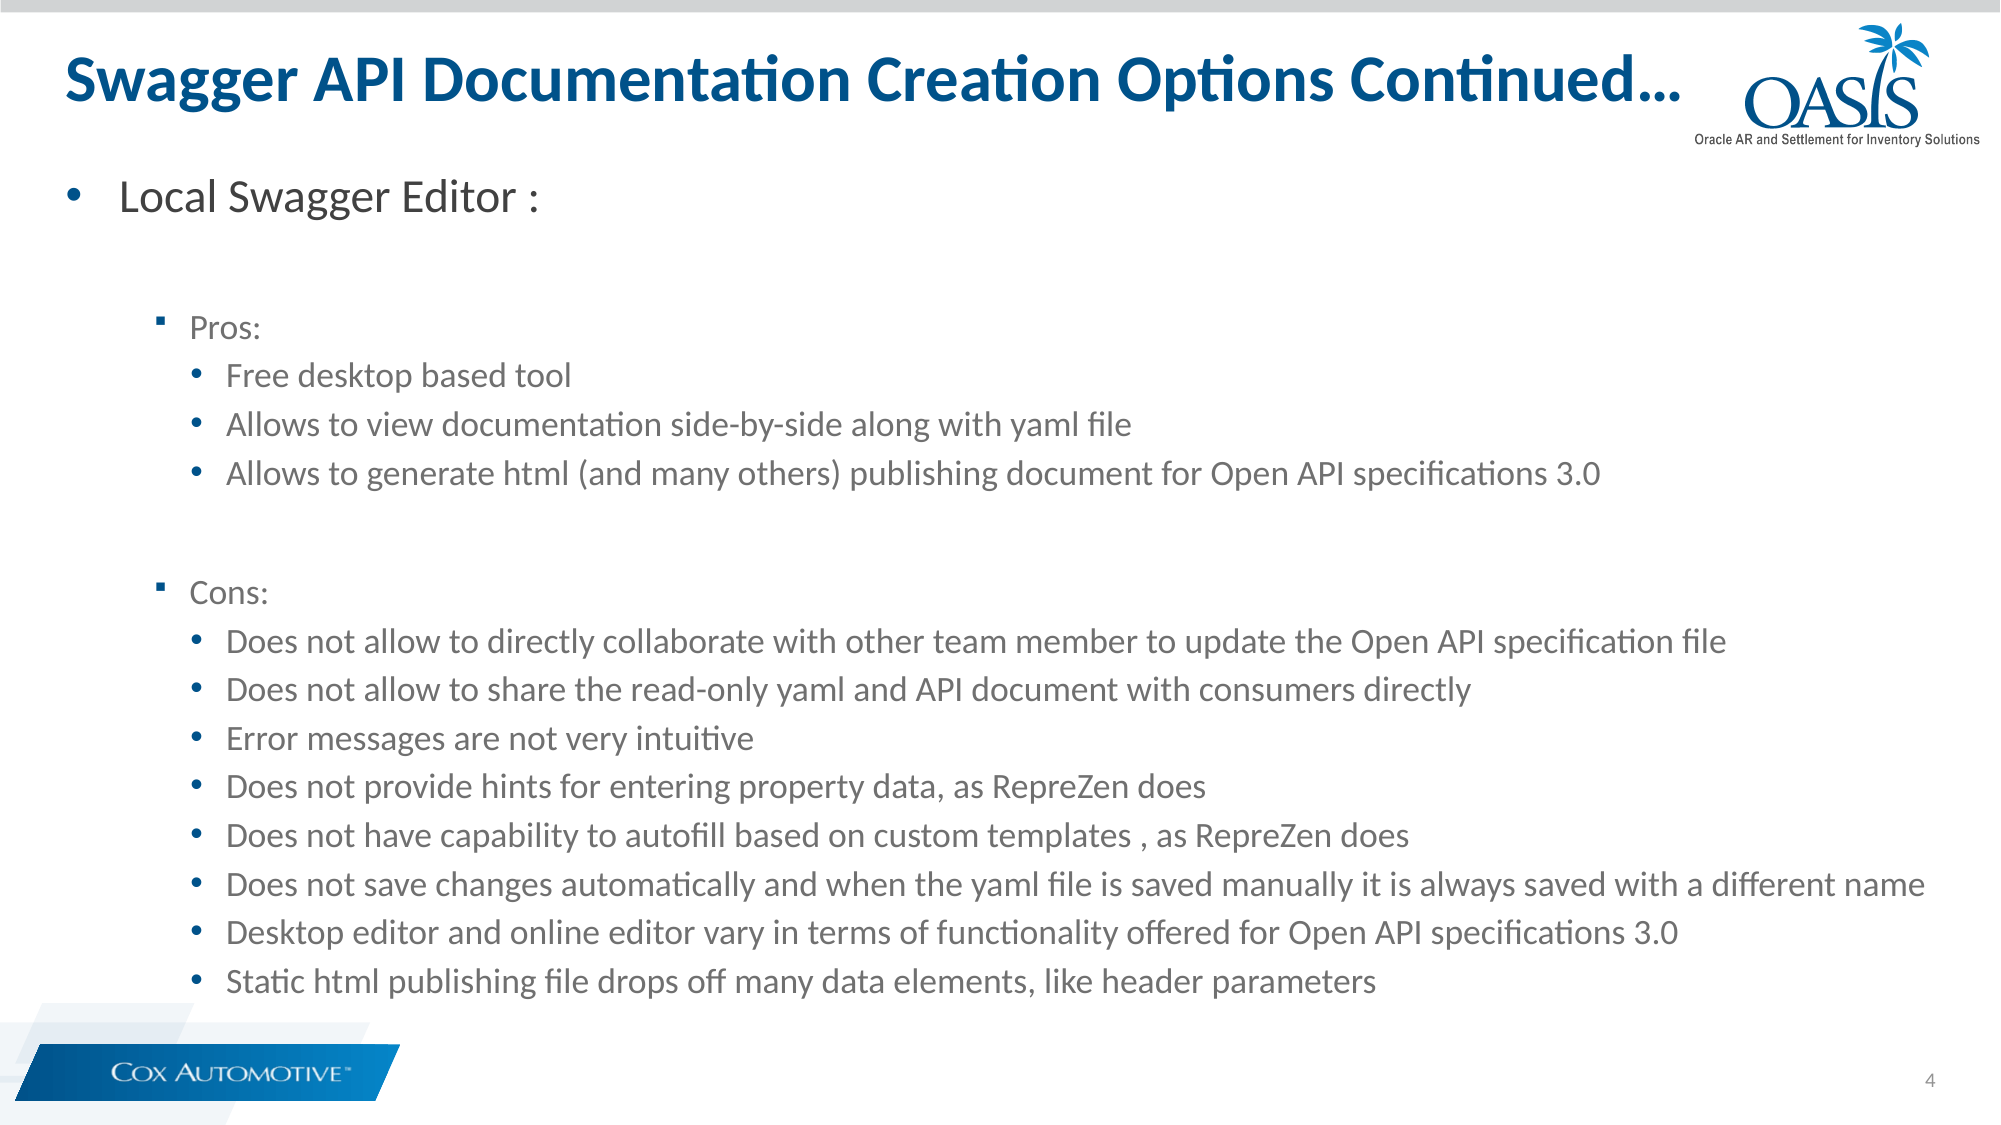

# Swagger API Documentation Creation Options Continued…
Local Swagger Editor :

Pros:
Free desktop based tool
Allows to view documentation side-by-side along with yaml file
Allows to generate html (and many others) publishing document for Open API specifications 3.0

Cons:
Does not allow to directly collaborate with other team member to update the Open API specification file
Does not allow to share the read-only yaml and API document with consumers directly
Error messages are not very intuitive
Does not provide hints for entering property data, as RepreZen does
Does not have capability to autofill based on custom templates , as RepreZen does
Does not save changes automatically and when the yaml file is saved manually it is always saved with a different name
Desktop editor and online editor vary in terms of functionality offered for Open API specifications 3.0
Static html publishing file drops off many data elements, like header parameters

4